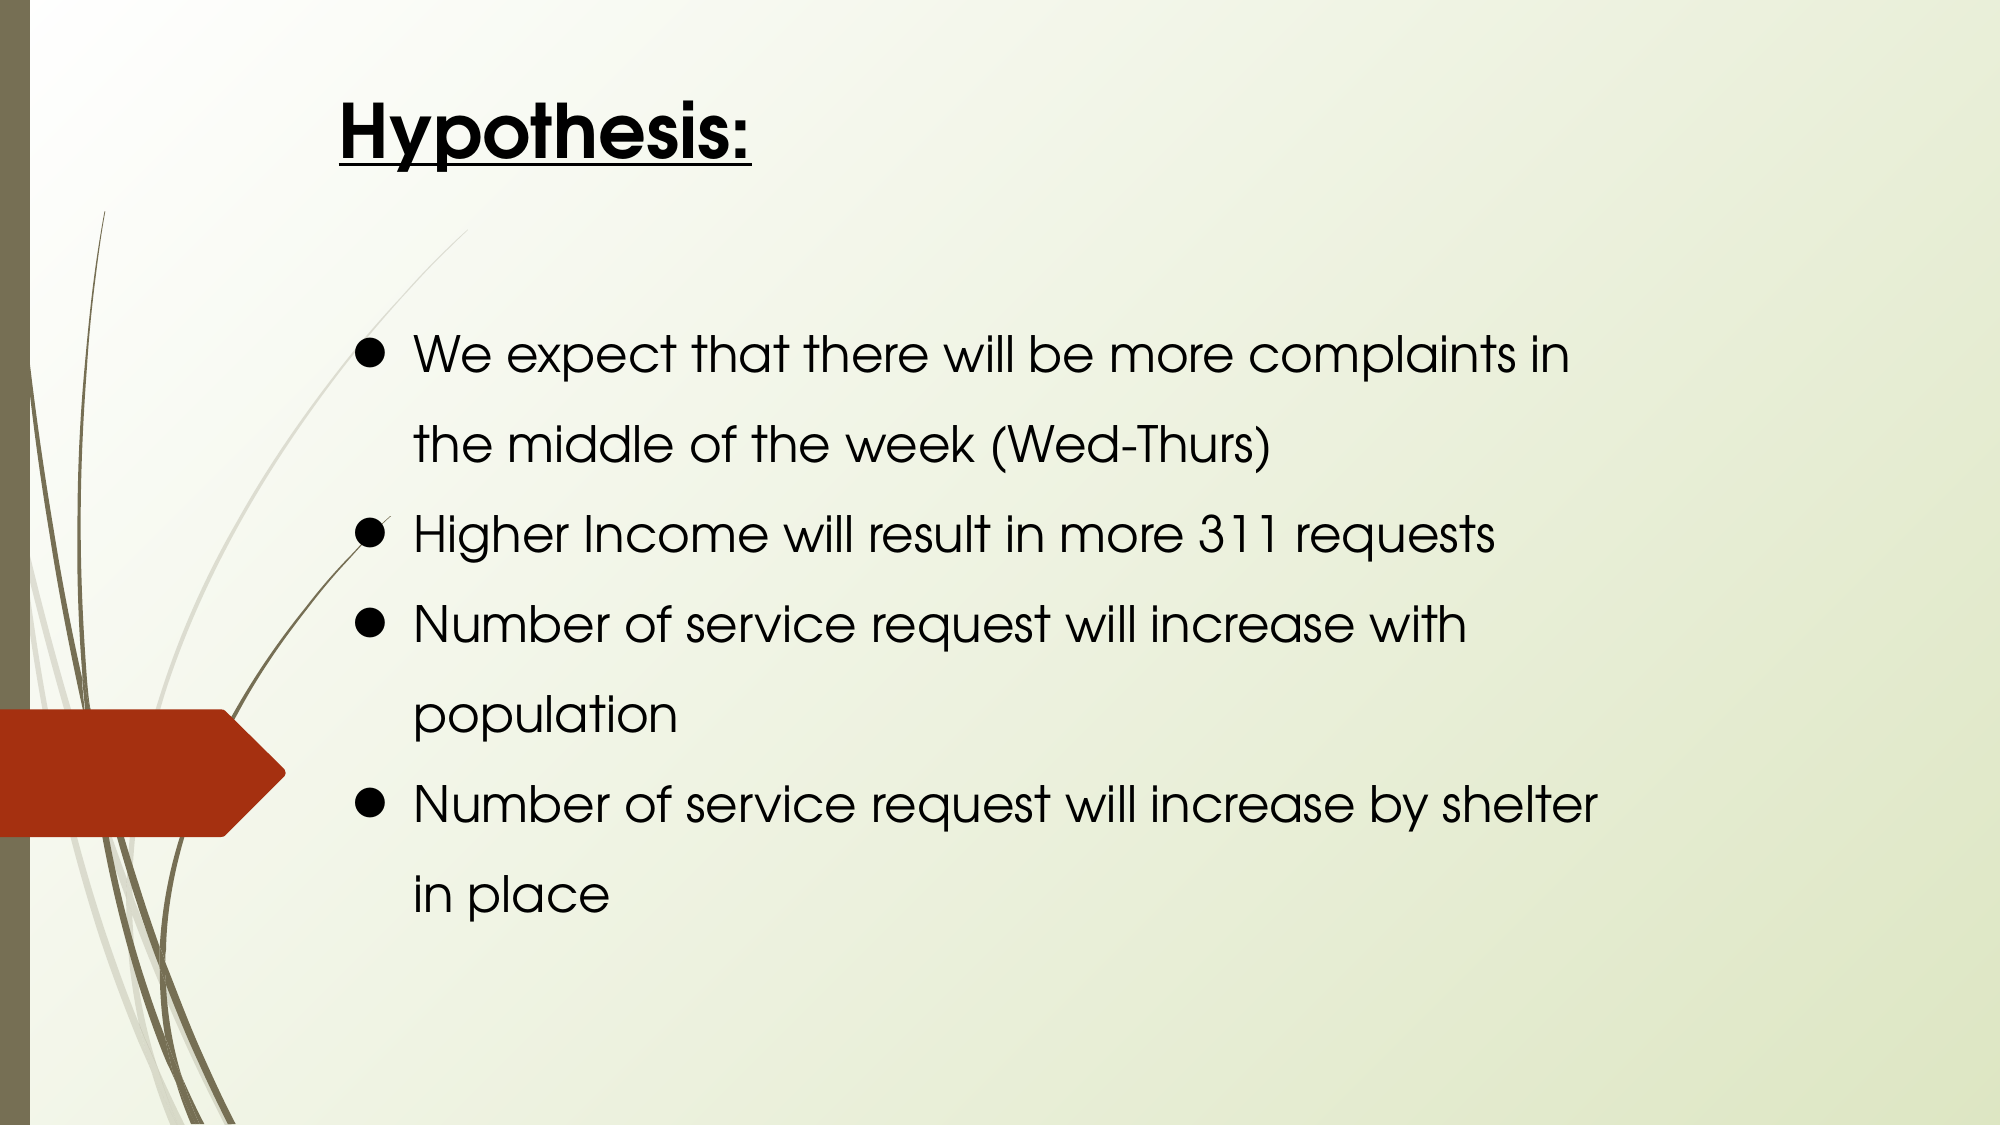

Hypothesis:
We expect that there will be more complaints in the middle of the week (Wed-Thurs)
Higher Income will result in more 311 requests
Number of service request will increase with population
Number of service request will increase by shelter in place